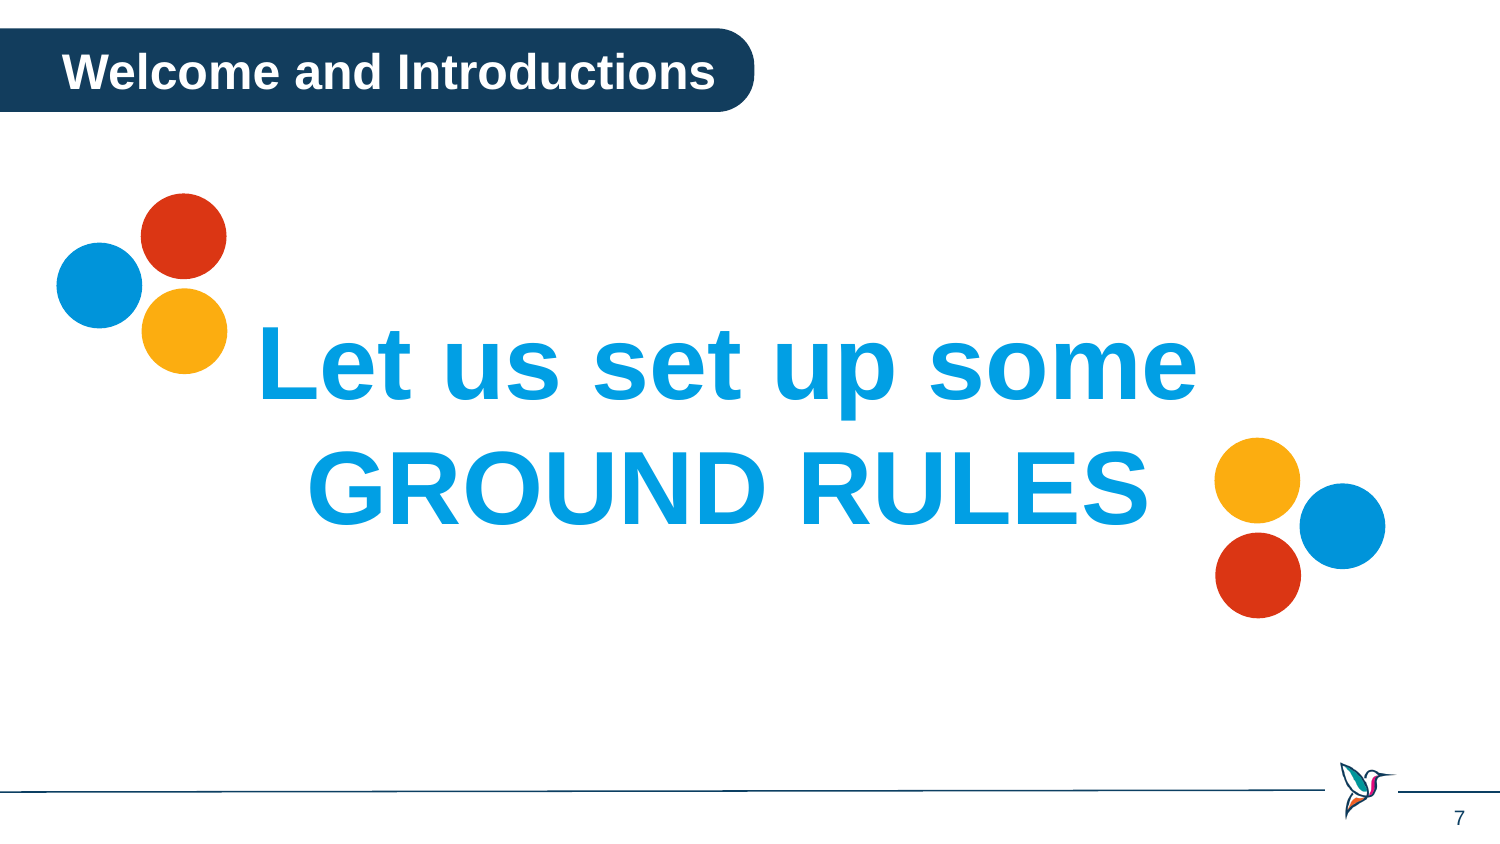

Welcome and Introductions

Let us set up some GROUND RULES